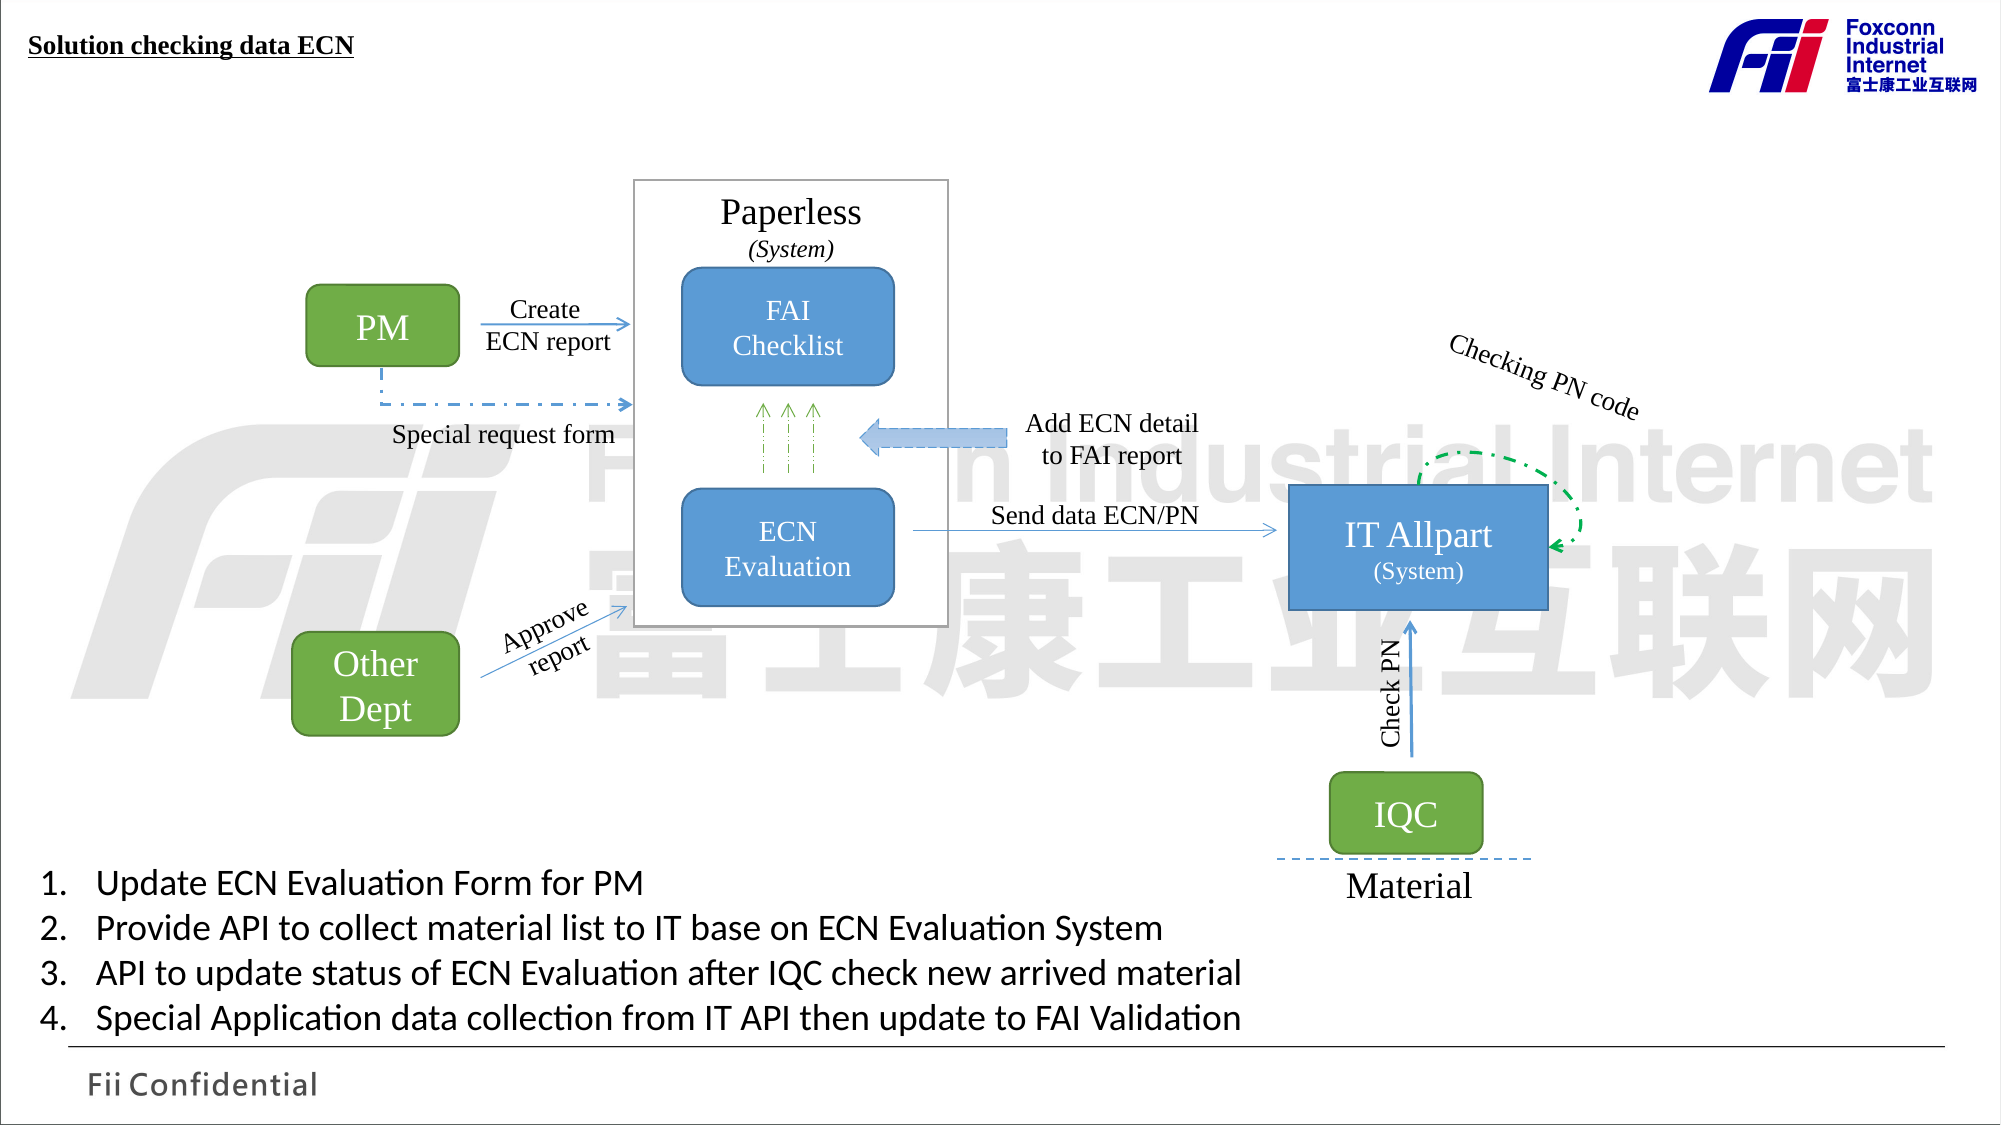

Solution checking data ECN
Paperless
(System)
FAI
Checklist
ECN Evaluation
Create
ECN report
PM
Checking PN code
Add ECN detail
to FAI report
Special request form

IT Allpart
(System)
Send data ECN/PN
Approve
report
Other Dept
Check PN
IQC
Material
Update ECN Evaluation Form for PM
Provide API to collect material list to IT base on ECN Evaluation System
API to update status of ECN Evaluation after IQC check new arrived material
Special Application data collection from IT API then update to FAI Validation